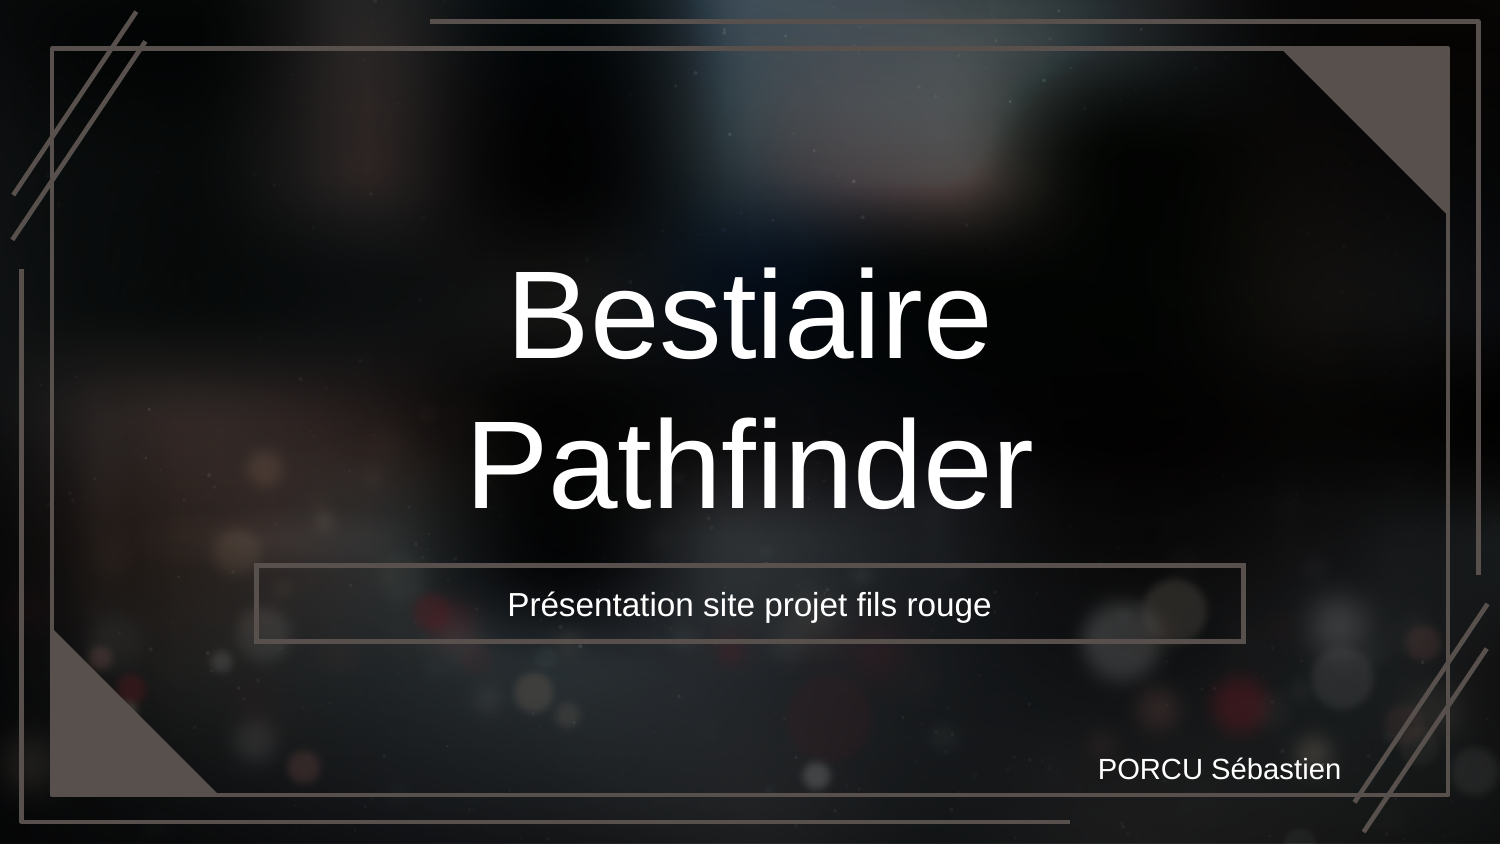

# Bestiaire Pathfinder
Présentation site projet fils rouge
PORCU Sébastien